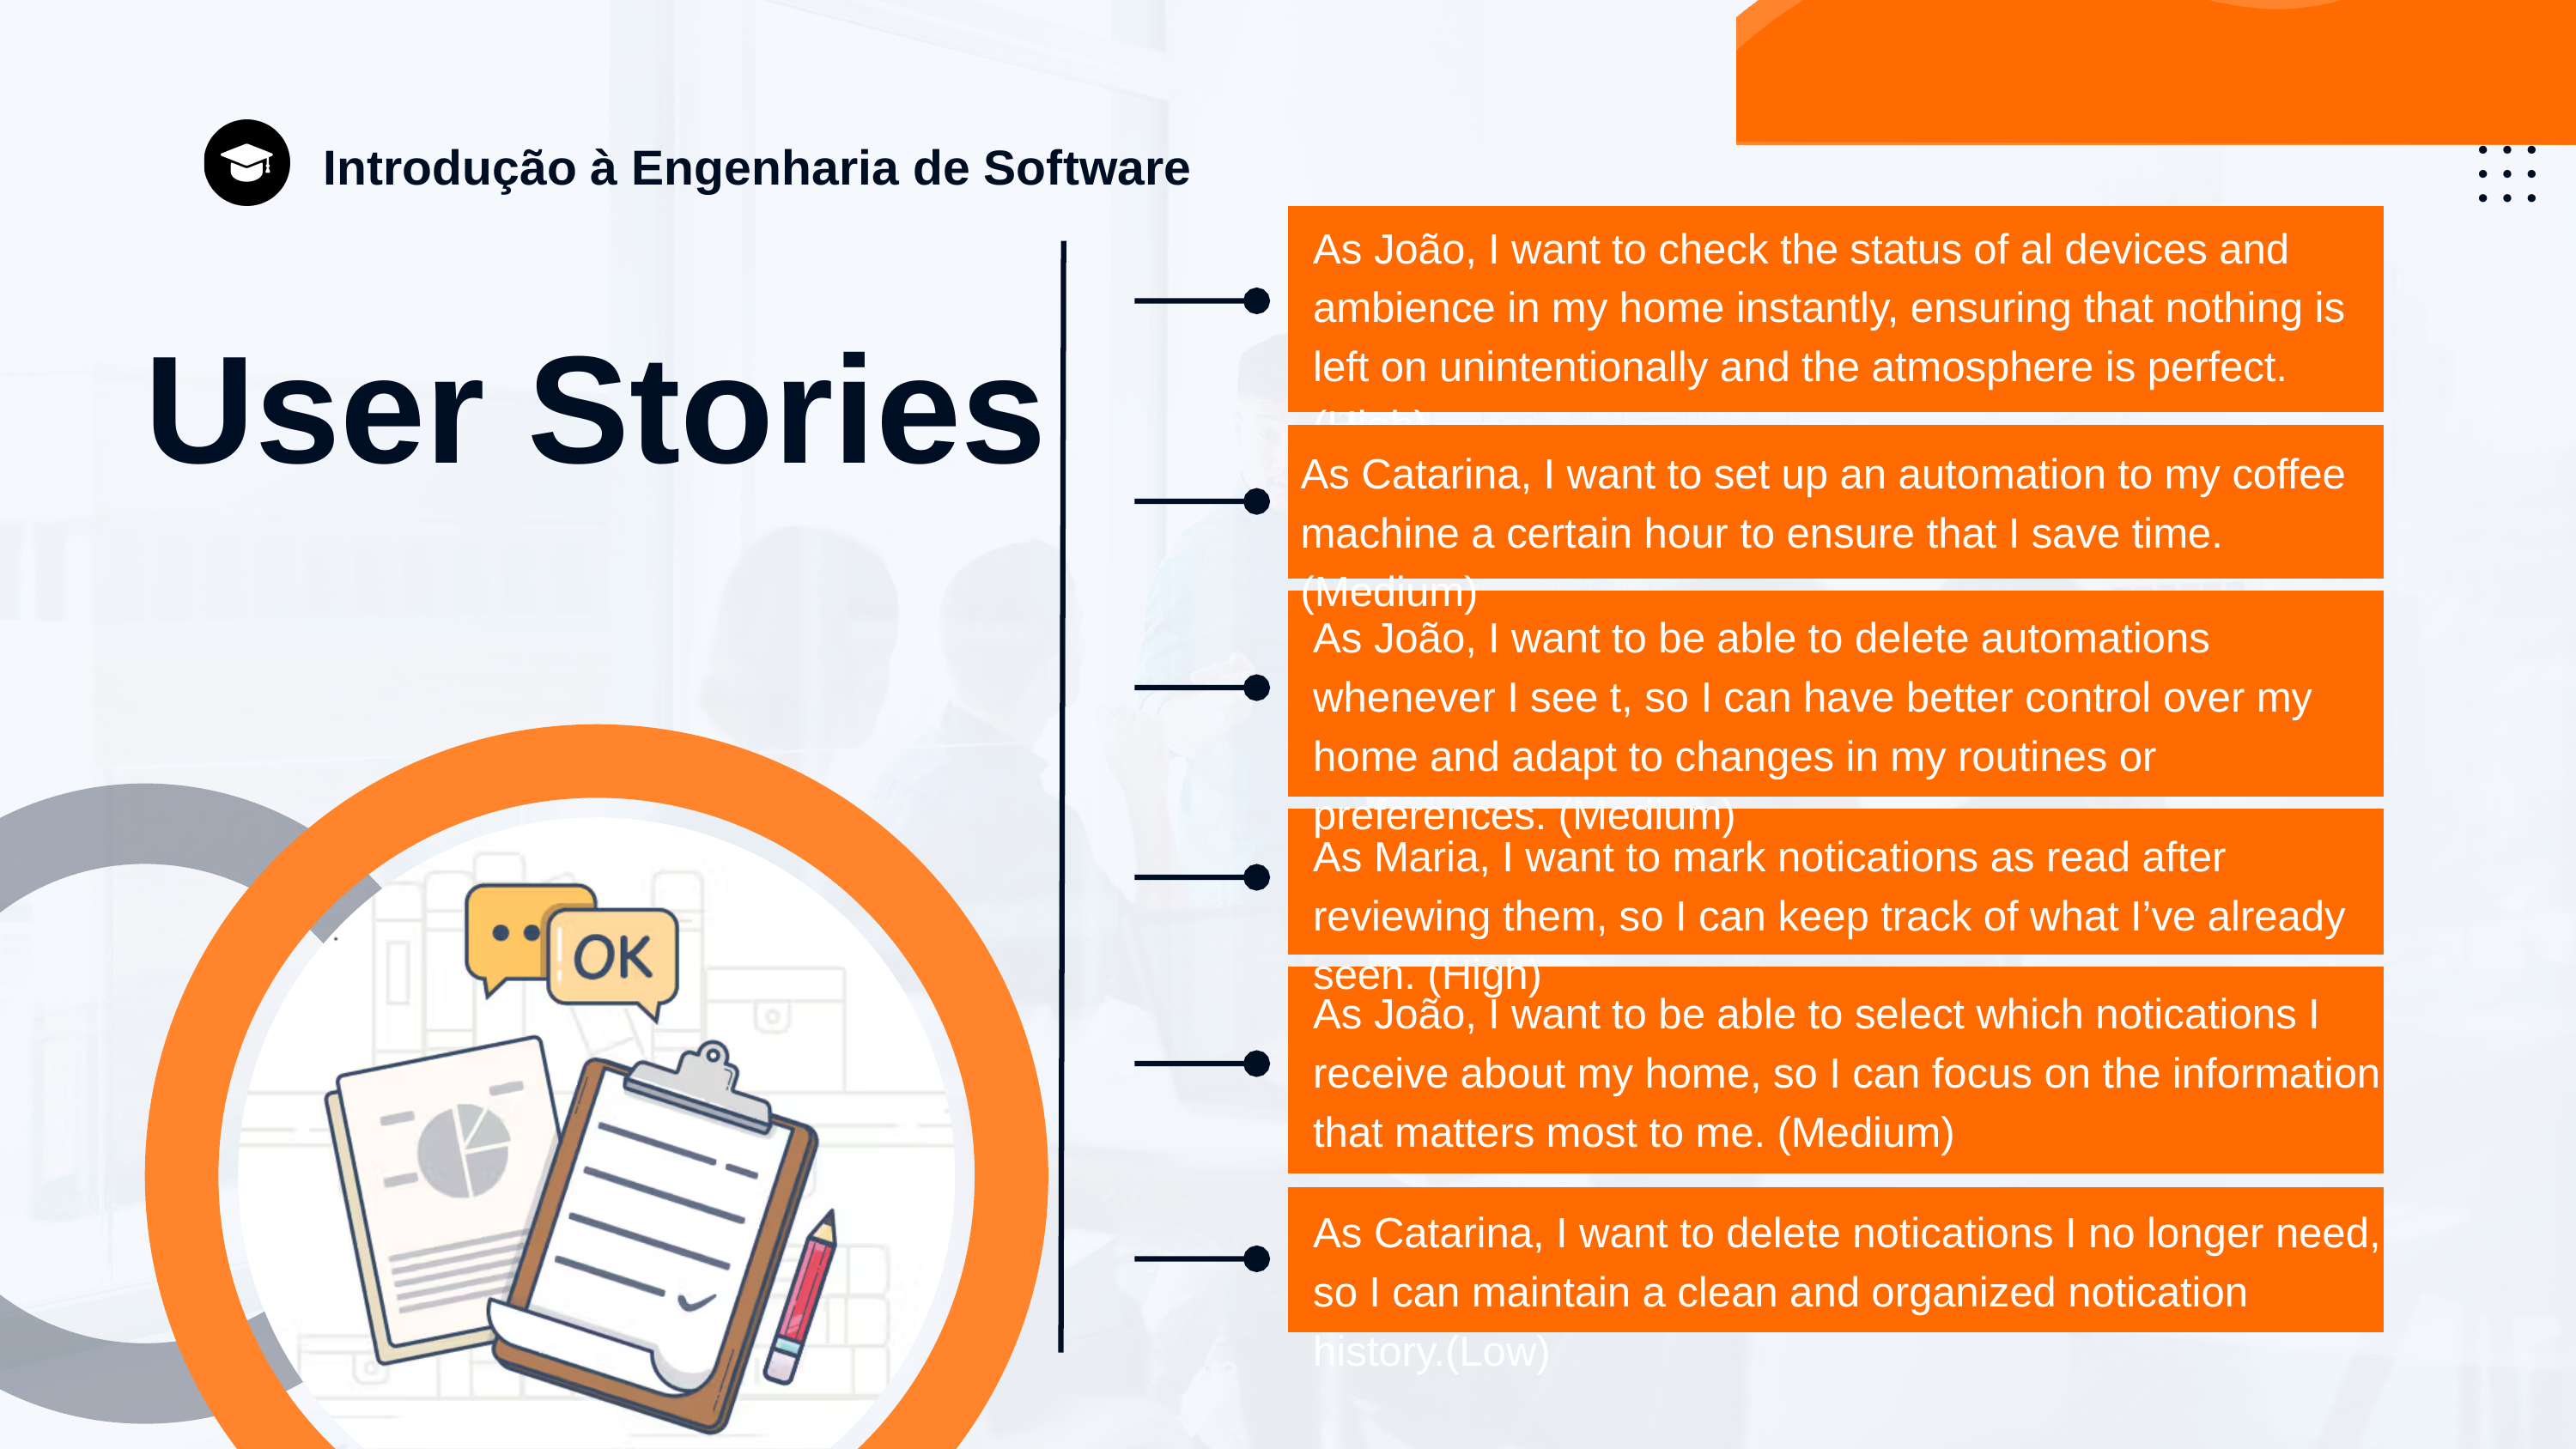

Introdução à Engenharia de Software

As João, I want to check the status of al devices and ambience in my home instantly, ensuring that nothing is left on unintentionally and the atmosphere is perfect. (High)

User Stories

As Catarina, I want to set up an automation to my coffee machine a certain hour to ensure that I save time. (Medium)

As João, I want to be able to delete automations whenever I see t, so I can have better control over my home and adapt to changes in my routines or preferences. (Medium)

As Maria, I want to mark notications as read after reviewing them, so I can keep track of what I’ve already seen. (High)

As João, I want to be able to select which notications I receive about my home, so I can focus on the information that matters most to me. (Medium)

As Catarina, I want to delete notications I no longer need, so I can maintain a clean and organized notication history.(Low)